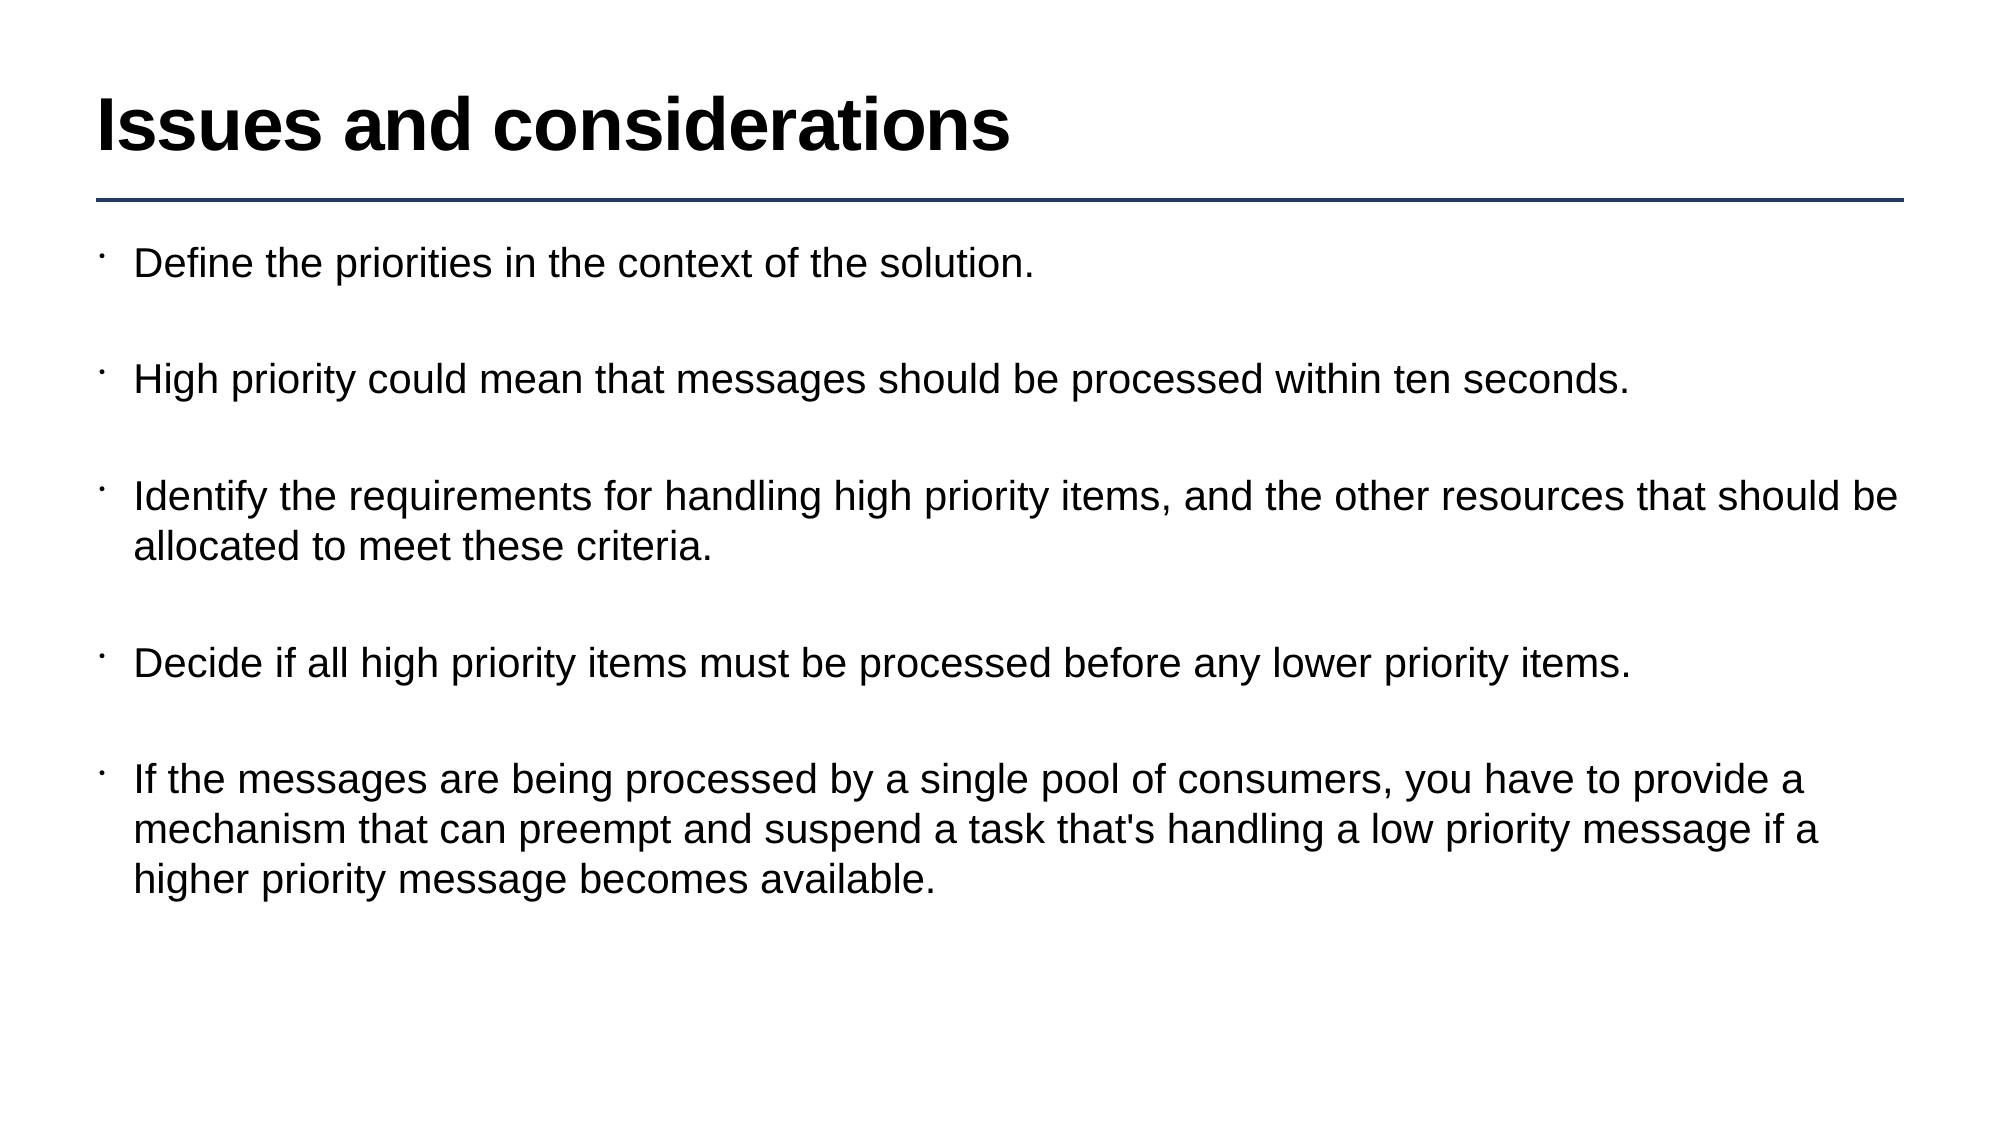

# Issues and considerations
Define the priorities in the context of the solution.

High priority could mean that messages should be processed within ten seconds.

Identify the requirements for handling high priority items, and the other resources that should be allocated to meet these criteria.

Decide if all high priority items must be processed before any lower priority items.

If the messages are being processed by a single pool of consumers, you have to provide a mechanism that can preempt and suspend a task that's handling a low priority message if a higher priority message becomes available.